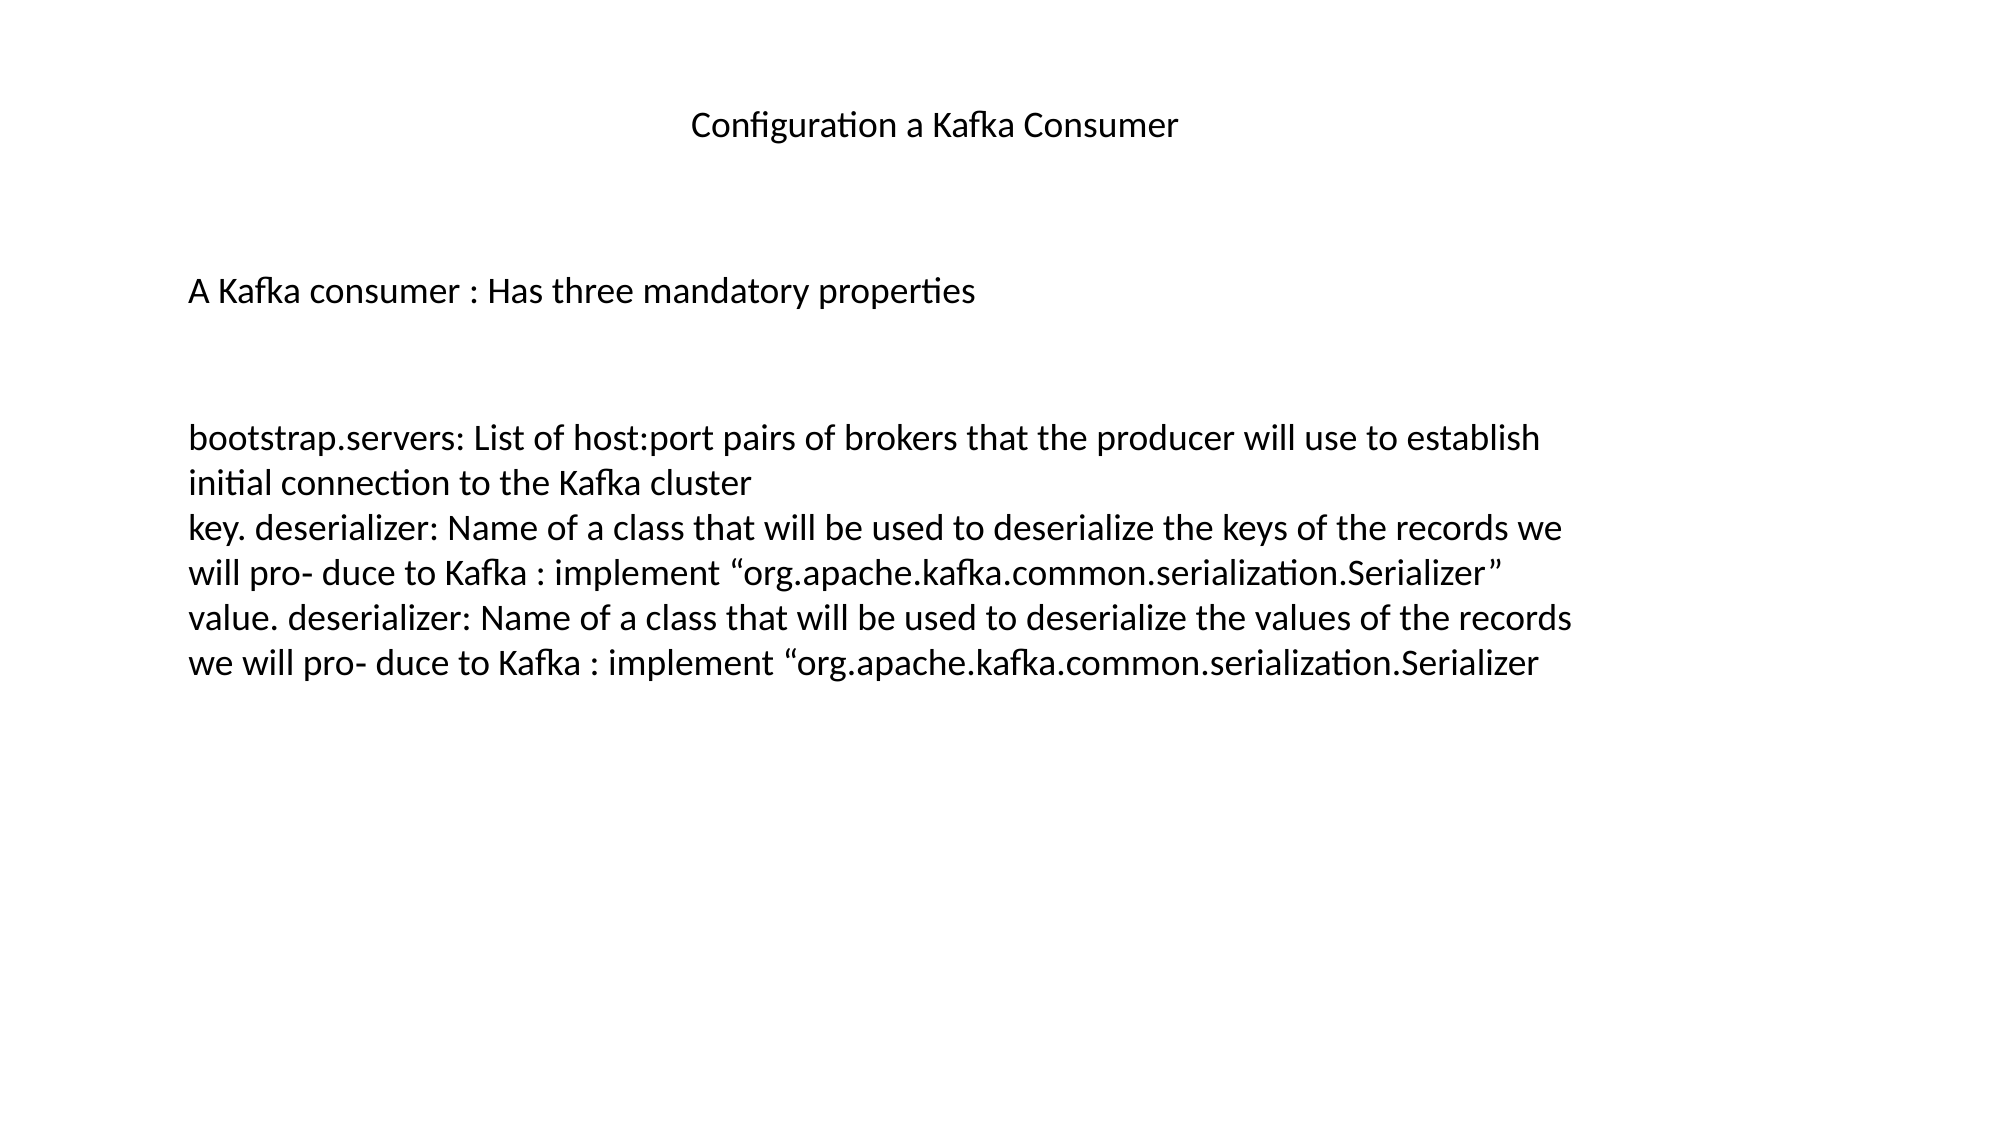

Configuration a Kafka Consumer
A Kafka consumer : Has three mandatory properties
bootstrap.servers: List of host:port pairs of brokers that the producer will use to establish initial connection to the Kafka cluster
key. deserializer: Name of a class that will be used to deserialize the keys of the records we will pro‐ duce to Kafka : implement “org.apache.kafka.common.serialization.Serializer”
value. deserializer: Name of a class that will be used to deserialize the values of the records we will pro‐ duce to Kafka : implement “org.apache.kafka.common.serialization.Serializer